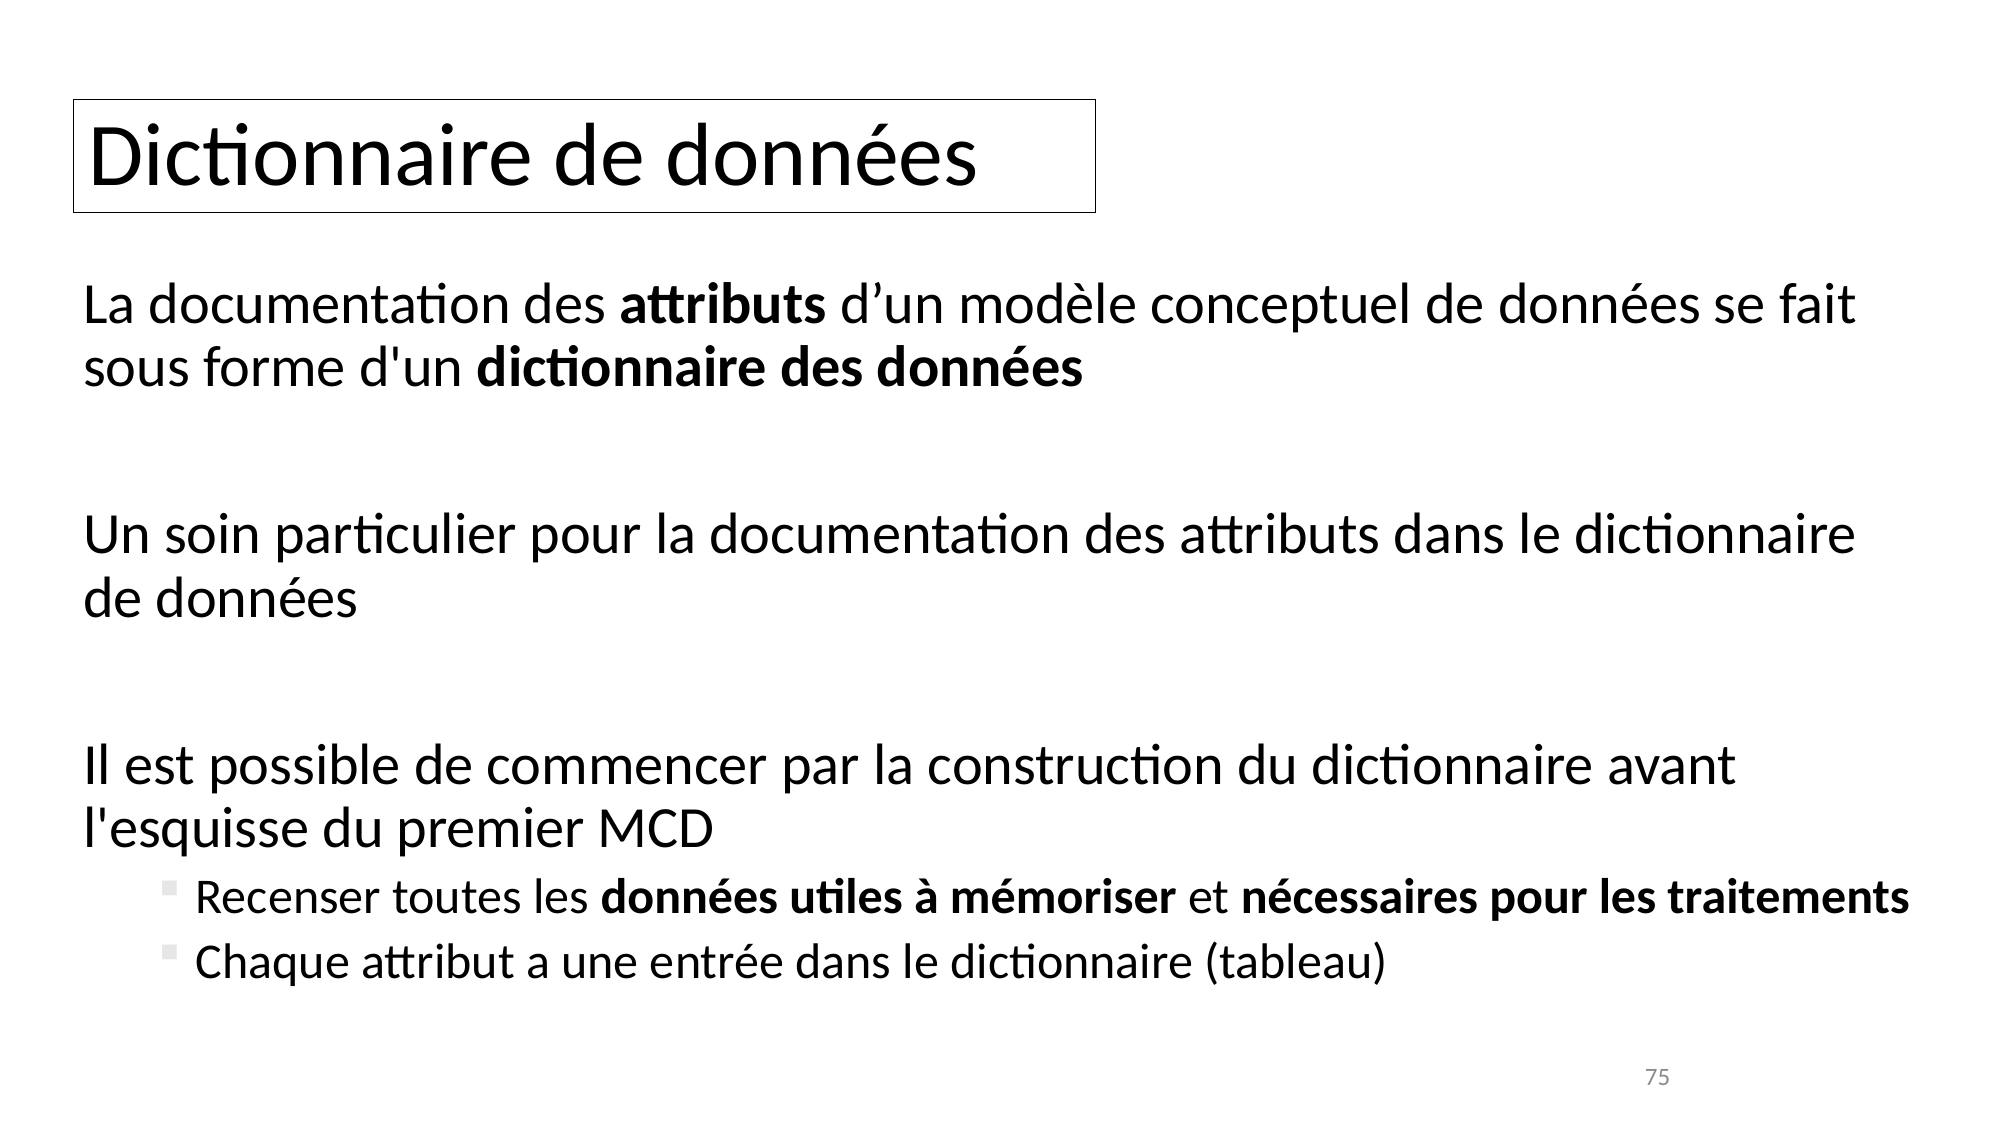

# Dictionnaire de données
La documentation des attributs d’un modèle conceptuel de données se fait sous forme d'un dictionnaire des données

Un soin particulier pour la documentation des attributs dans le dictionnaire de données

Il est possible de commencer par la construction du dictionnaire avant l'esquisse du premier MCD
Recenser toutes les données utiles à mémoriser et nécessaires pour les traitements
Chaque attribut a une entrée dans le dictionnaire (tableau)

75